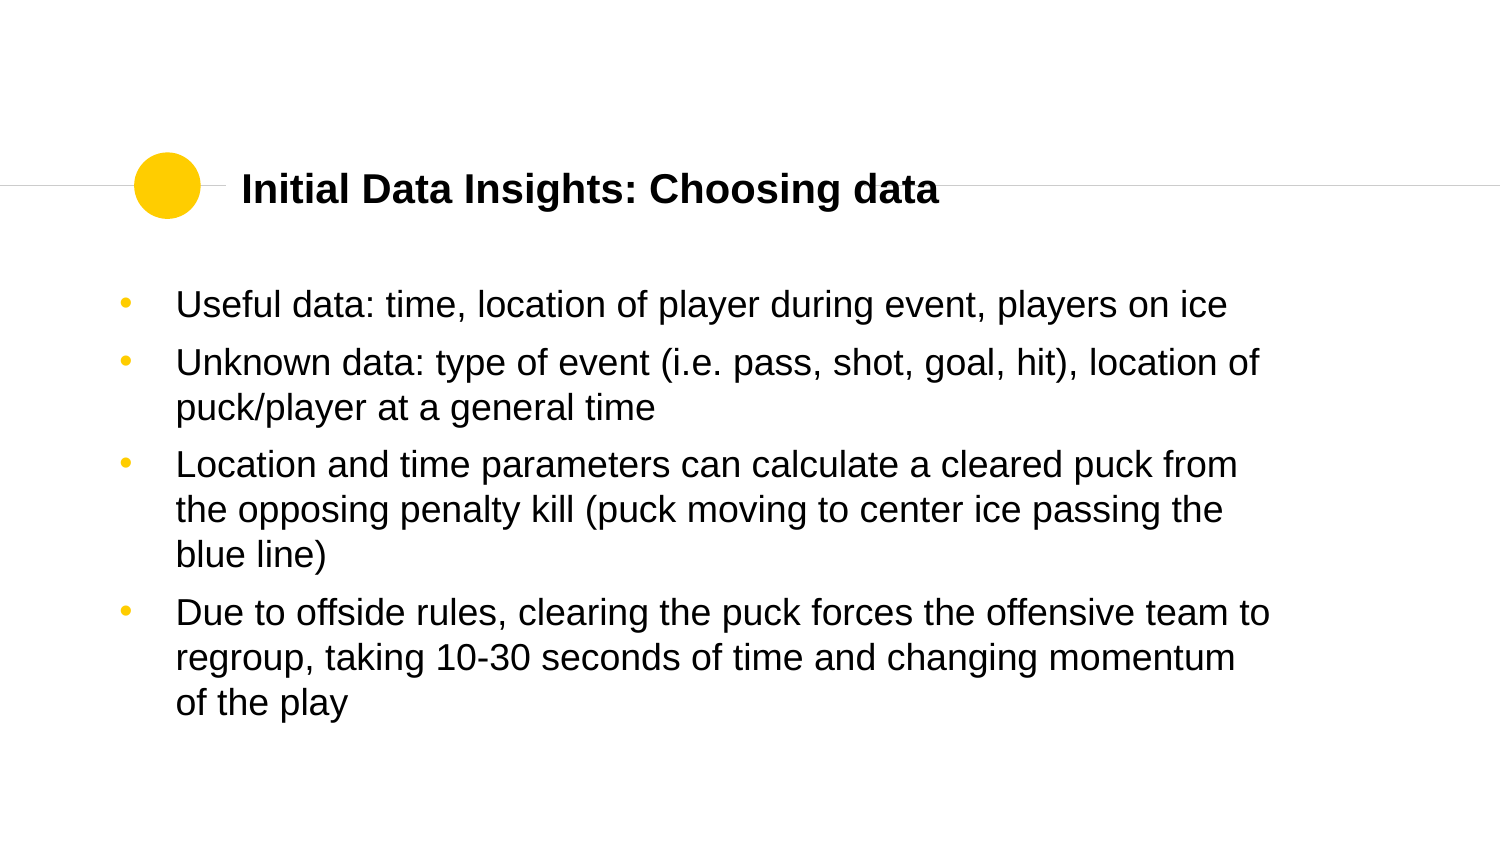

# Initial Data Insights: Choosing data
Useful data: time, location of player during event, players on ice
Unknown data: type of event (i.e. pass, shot, goal, hit), location of puck/player at a general time
Location and time parameters can calculate a cleared puck from the opposing penalty kill (puck moving to center ice passing the blue line)
Due to offside rules, clearing the puck forces the offensive team to regroup, taking 10-30 seconds of time and changing momentum of the play